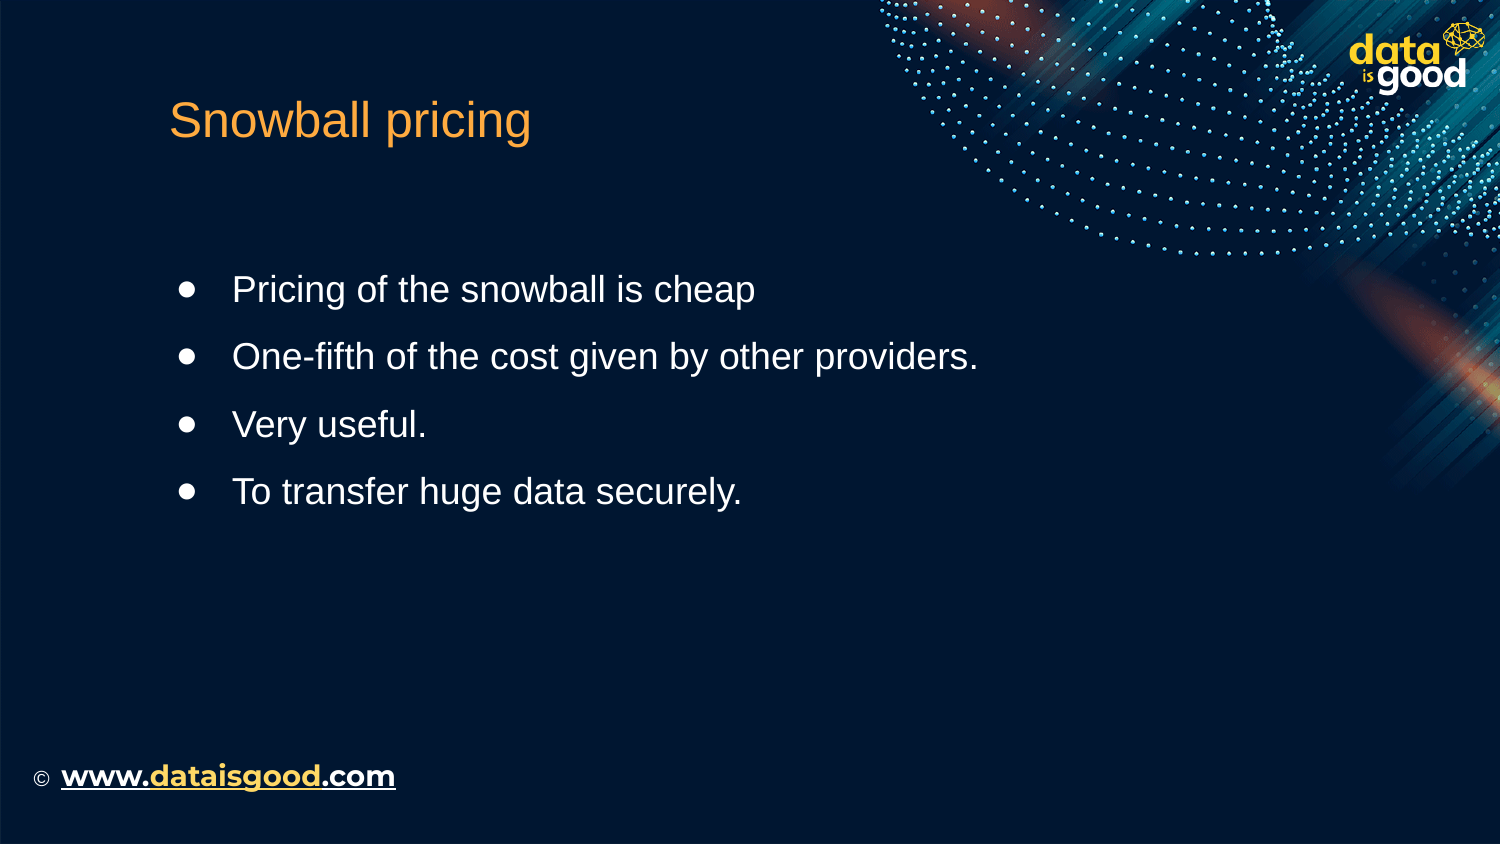

# Snowball pricing
Pricing of the snowball is cheap
One-fifth of the cost given by other providers.
Very useful.
To transfer huge data securely.